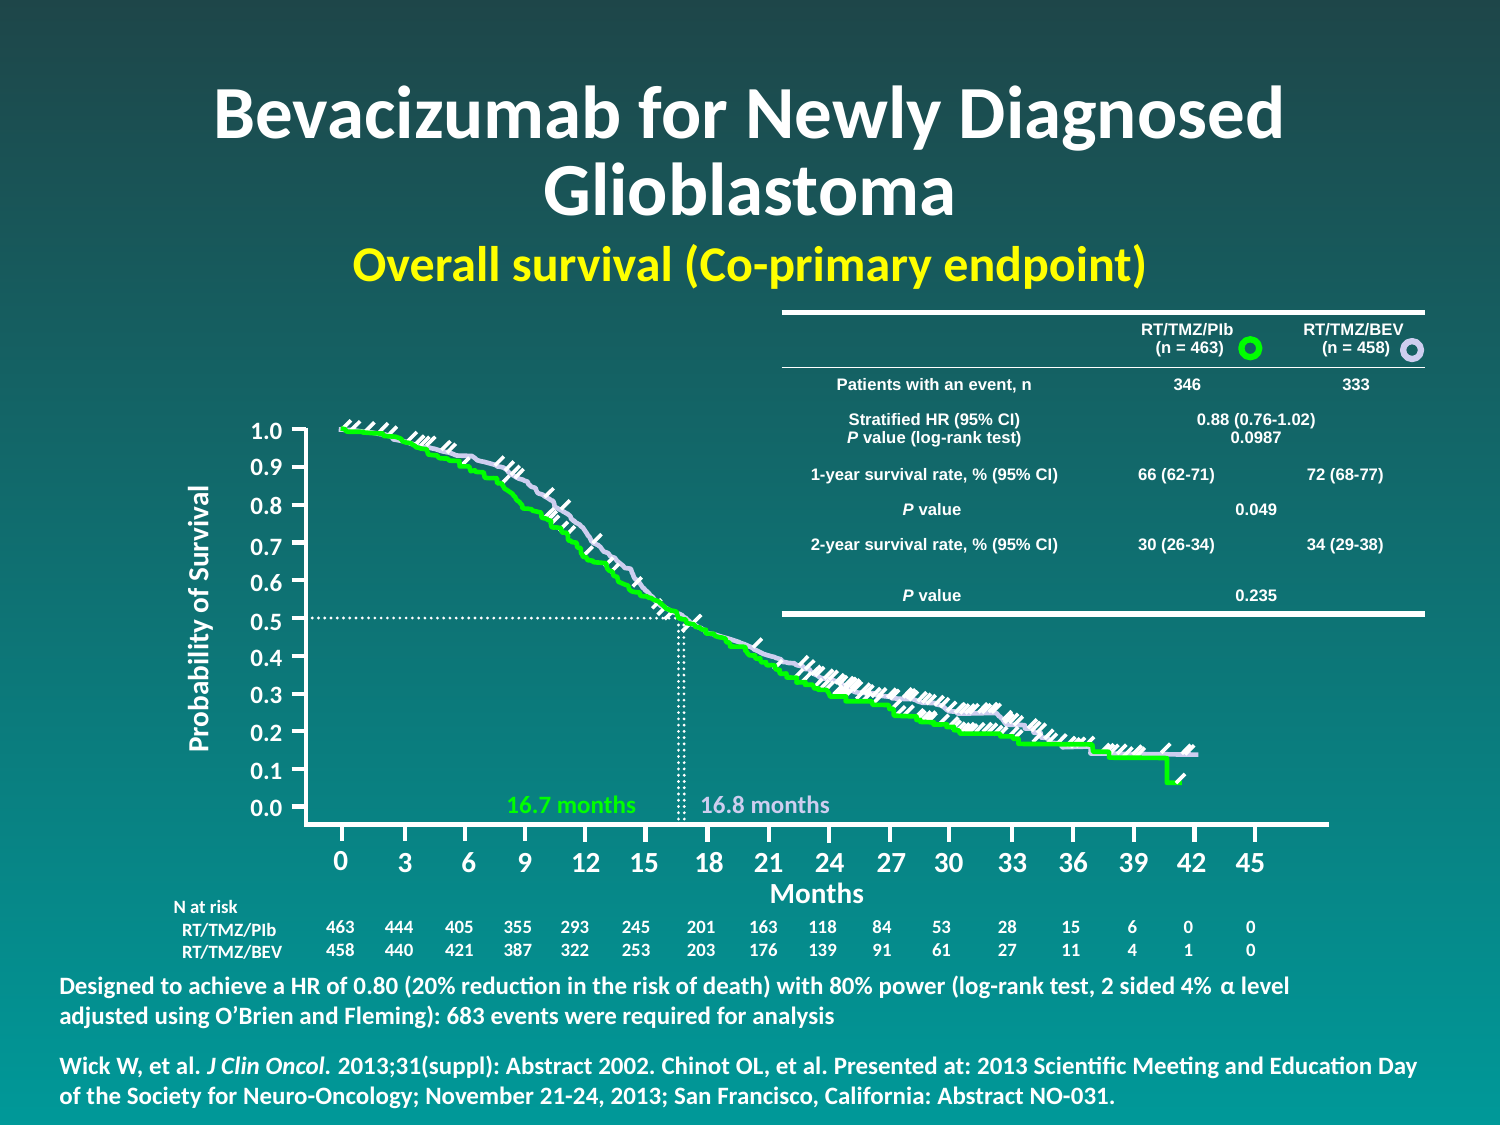

Bevacizumab for Newly Diagnosed Glioblastoma
Overall survival (Co-primary endpoint)
|  | RT/TMZ/PIb (n = 463) |  | RT/TMZ/BEV (n = 458) |
| --- | --- | --- | --- |
| Patients with an event, n | 346 |  | 333 |
| Stratified HR (95% CI) P value (log-rank test) | 0.88 (0.76-1.02) 0.0987 |  |  |
| 1-year survival rate, % (95% CI) | 66 (62-71) | 72 (68-77) |  |
| P value | 0.049 |  |  |
| 2-year survival rate, % (95% CI) | 30 (26-34) | 34 (29-38) |  |
| P value | 0.235 |  |  |

1.0

0.9
Probability of Survival
0.8
0.7
0.6
0.5

0.4
0.3

0.2
0.1
16.7 months
16.8 months
0.0
0
3
6
9
12
15
18
21
24
27
30
33
36
39
42
45
Months
N at risk
  RT/TMZ/PIb
  RT/TMZ/BEV
463
458
444
440
405
421
355
387
293
322
245
253
201
203
163
176
118
139
84
91
53
61
28
27
15
11
6
4
0
1
0
0
Designed to achieve a HR of 0.80 (20% reduction in the risk of death) with 80% power (log-rank test, 2 sided 4% α level adjusted using O’Brien and Fleming): 683 events were required for analysis
Wick W, et al. J Clin Oncol. 2013;31(suppl): Abstract 2002. Chinot OL, et al. Presented at: 2013 Scientific Meeting and Education Day of the Society for Neuro-Oncology; November 21-24, 2013; San Francisco, California: Abstract NO-031.